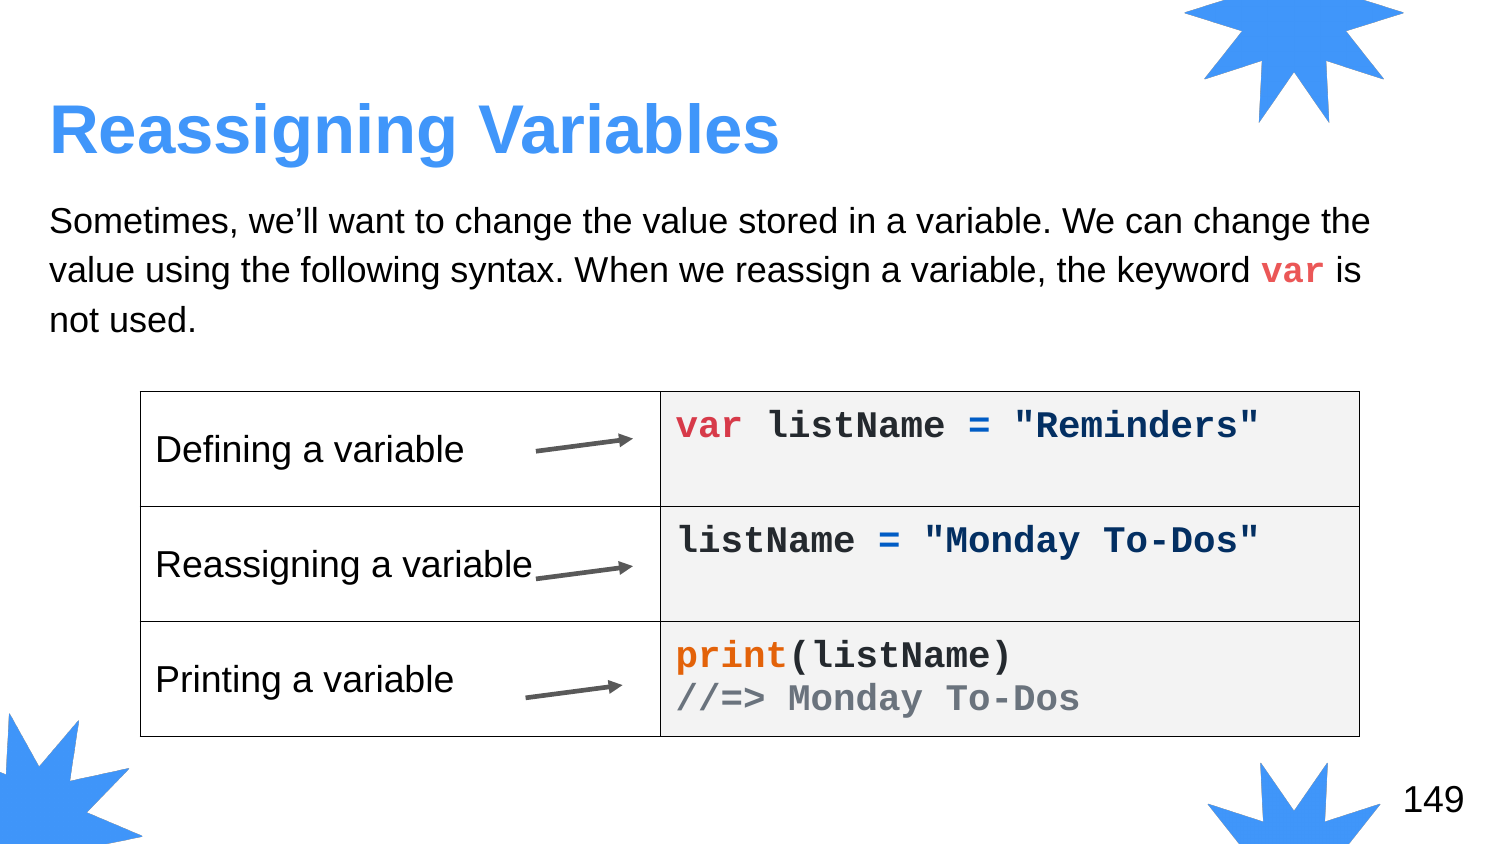

# Reassigning Variables
Sometimes, we’ll want to change the value stored in a variable. We can change the value using the following syntax. When we reassign a variable, the keyword var is not used.
| Defining a variable | var listName = "Reminders" |
| --- | --- |
| Reassigning a variable | listName = "Monday To-Dos" |
| Printing a variable | print(listName) //=> Monday To-Dos |